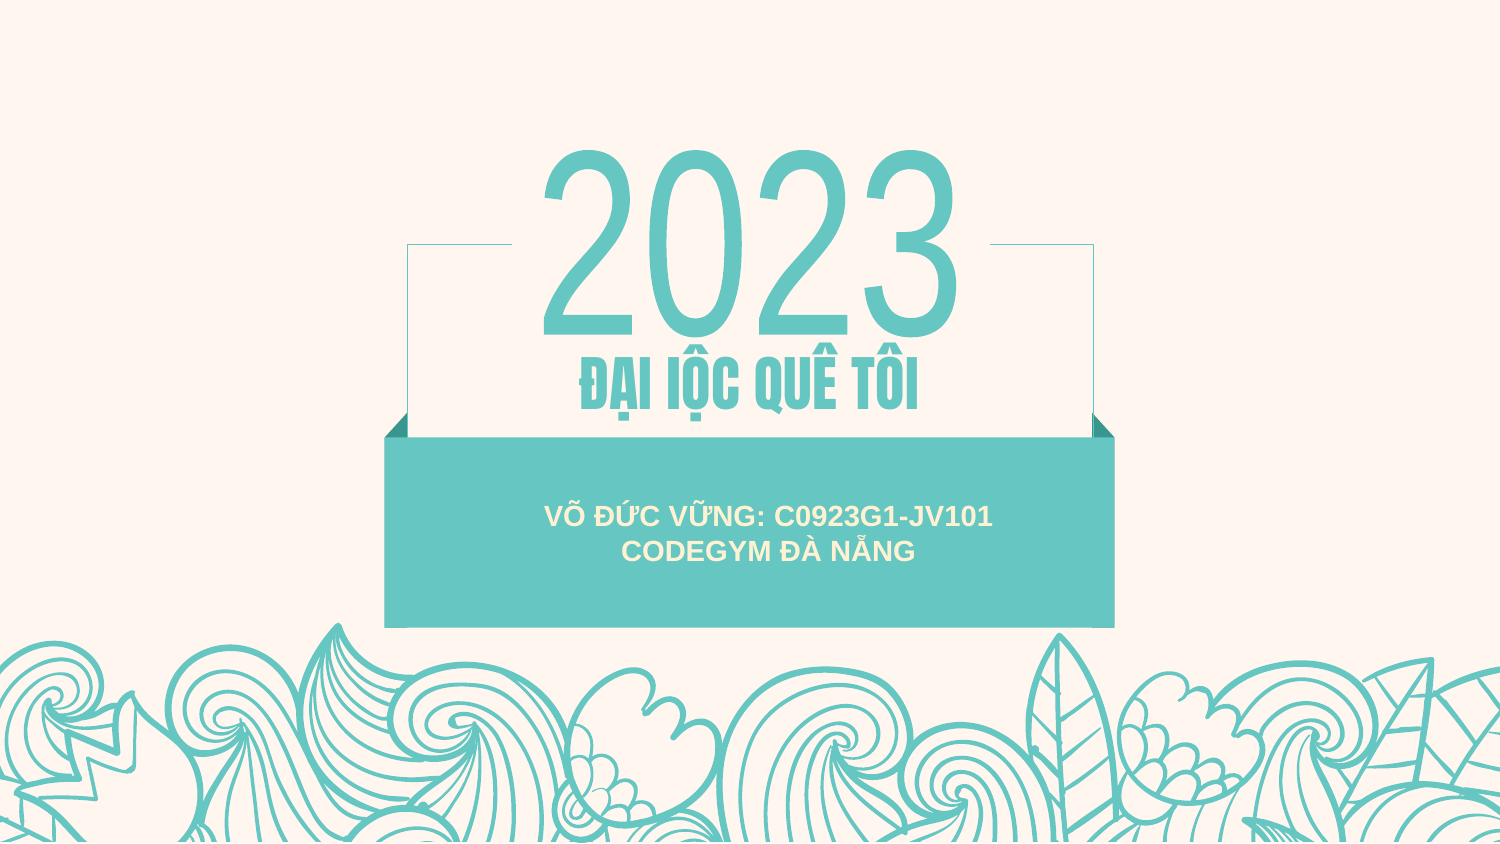

2023

ĐẠI lỘC QUÊ TÔI

VÕ ĐỨC VỮNG: C0923G1-JV101
CODEGYM ĐÀ NẴNG